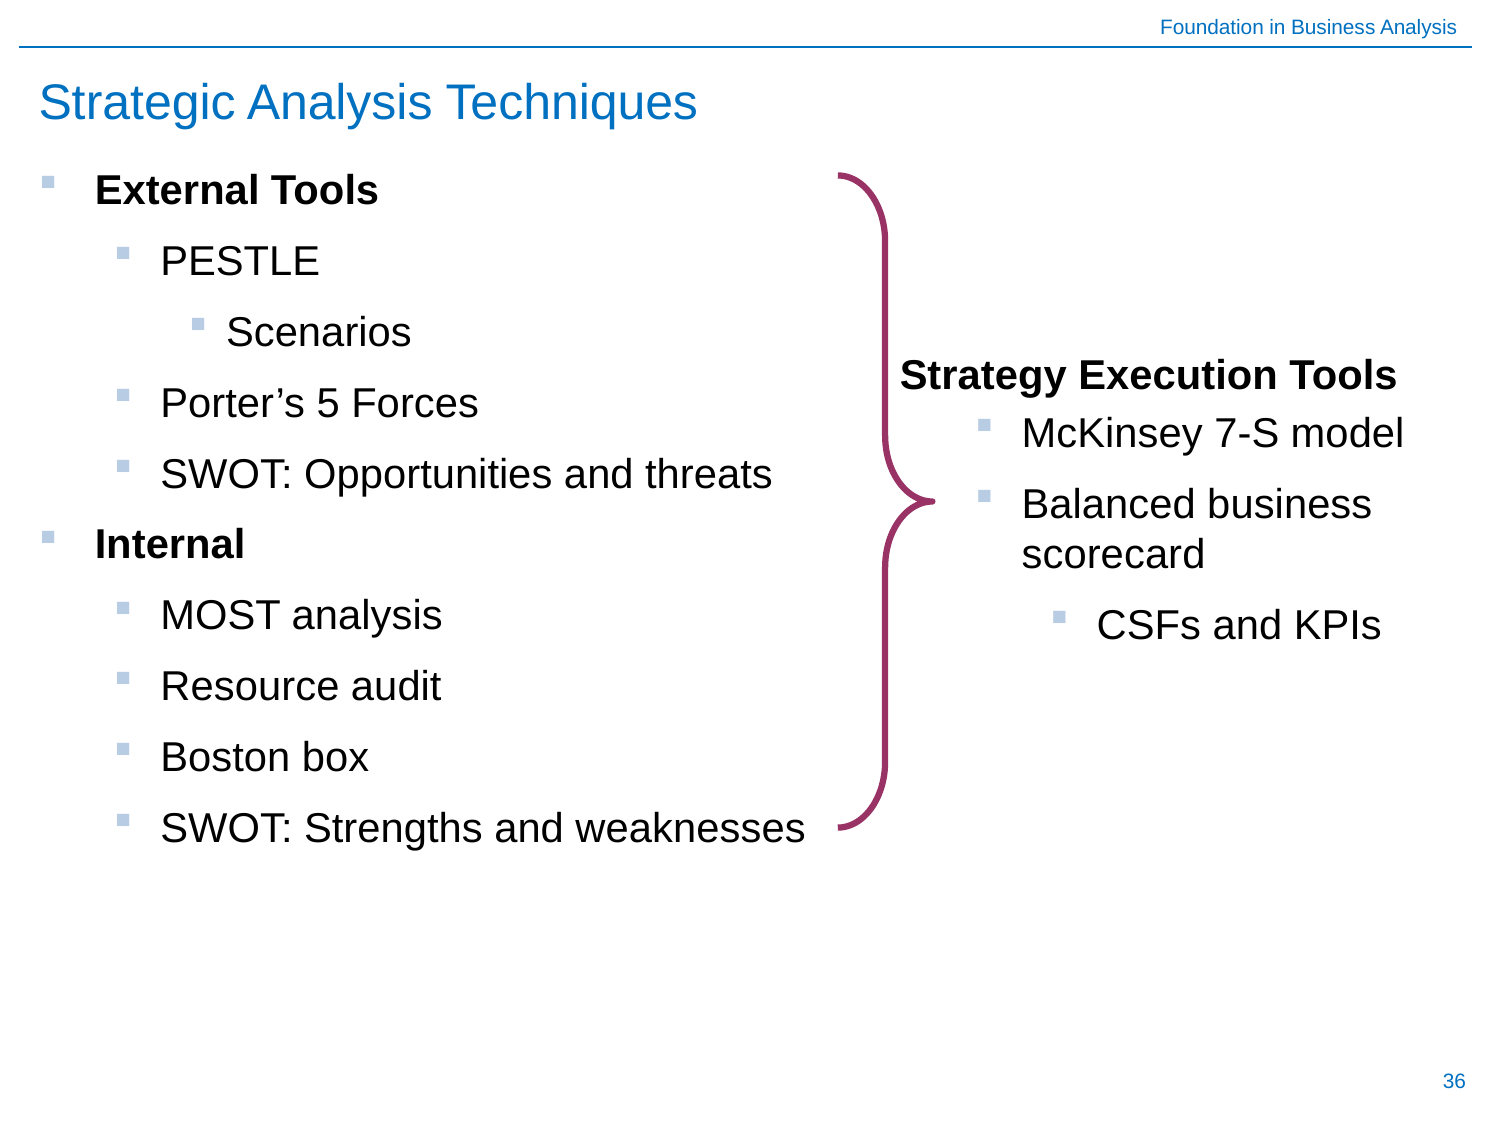

# Strategic Analysis Techniques
External Tools
PESTLE
Scenarios
Porter’s 5 Forces
SWOT: Opportunities and threats
Internal
MOST analysis
Resource audit
Boston box
SWOT: Strengths and weaknesses

Strategy Execution Tools
McKinsey 7-S model
Balanced business scorecard
CSFs and KPIs